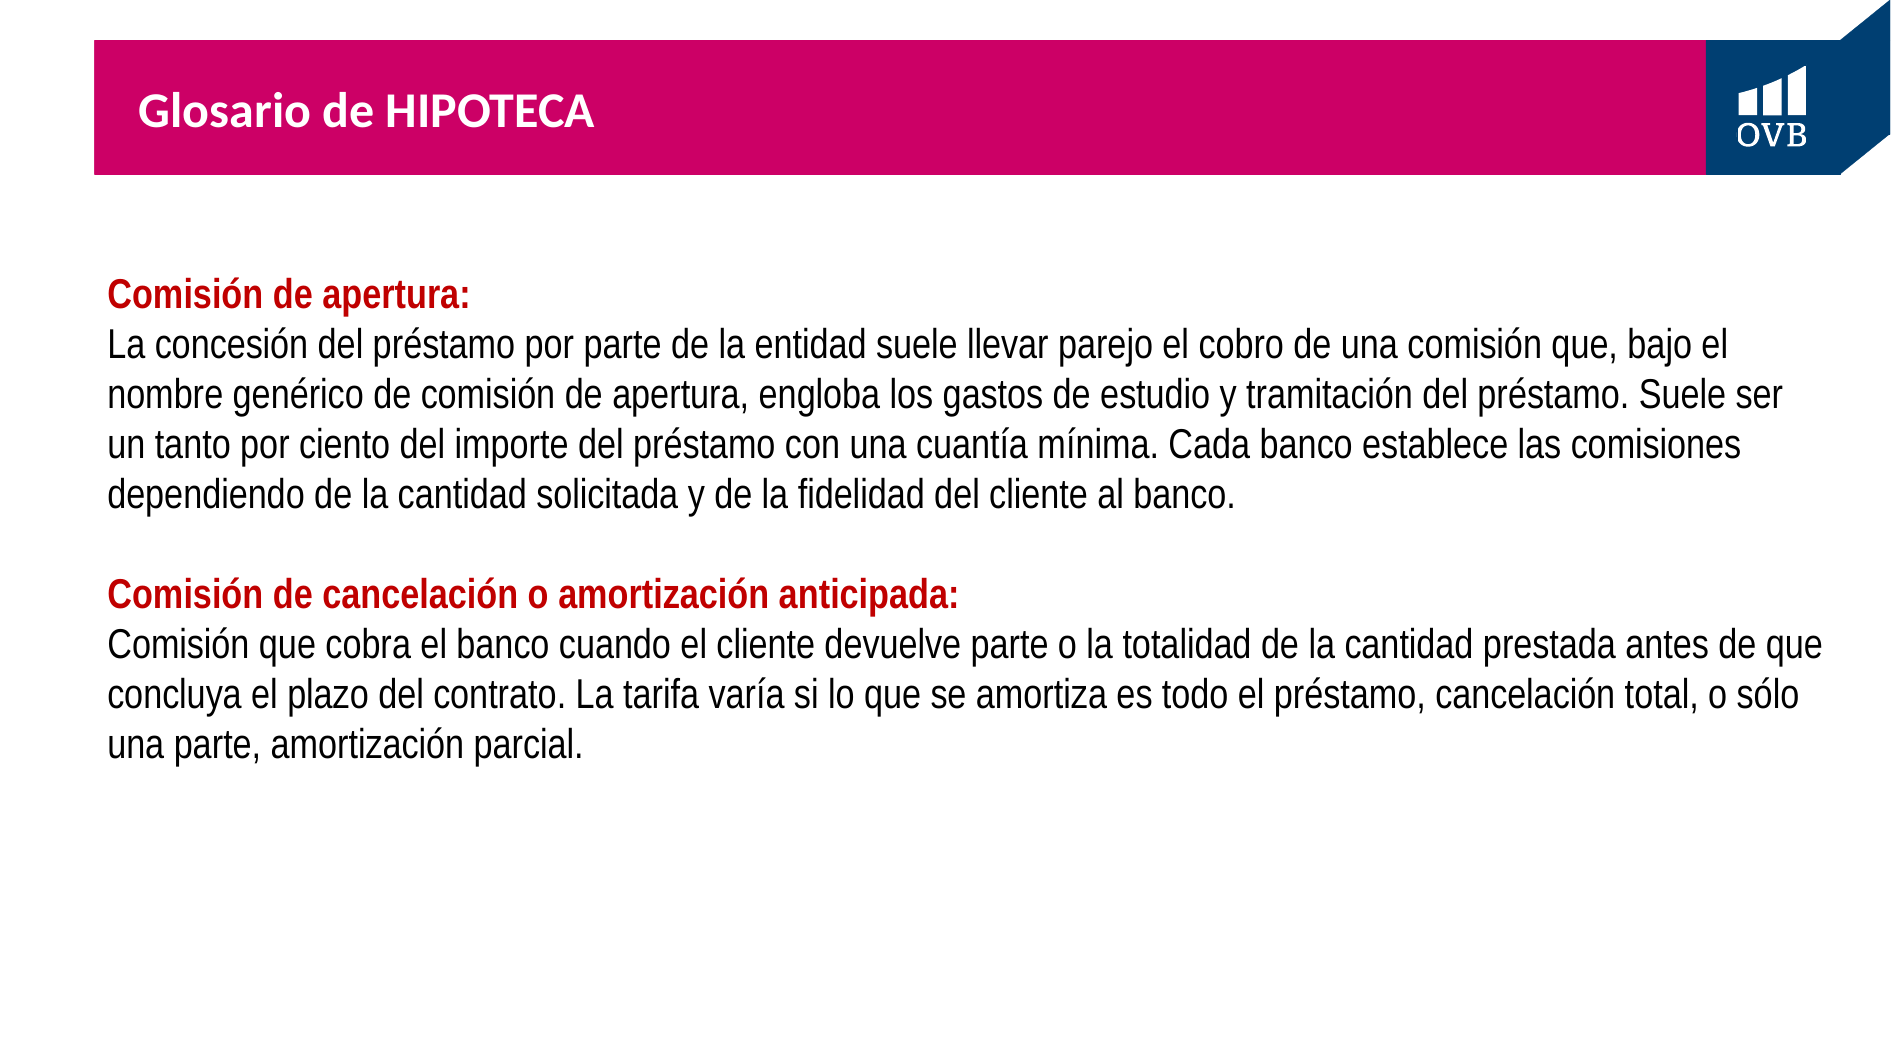

# Glosario de HIPOTECA
Comisión de apertura:
La concesión del préstamo por parte de la entidad suele llevar parejo el cobro de una comisión que, bajo el nombre genérico de comisión de apertura, engloba los gastos de estudio y tramitación del préstamo. Suele ser un tanto por ciento del importe del préstamo con una cuantía mínima. Cada banco establece las comisiones dependiendo de la cantidad solicitada y de la fidelidad del cliente al banco.

Comisión de cancelación o amortización anticipada:
Comisión que cobra el banco cuando el cliente devuelve parte o la totalidad de la cantidad prestada antes de que concluya el plazo del contrato. La tarifa varía si lo que se amortiza es todo el préstamo, cancelación total, o sólo una parte, amortización parcial.